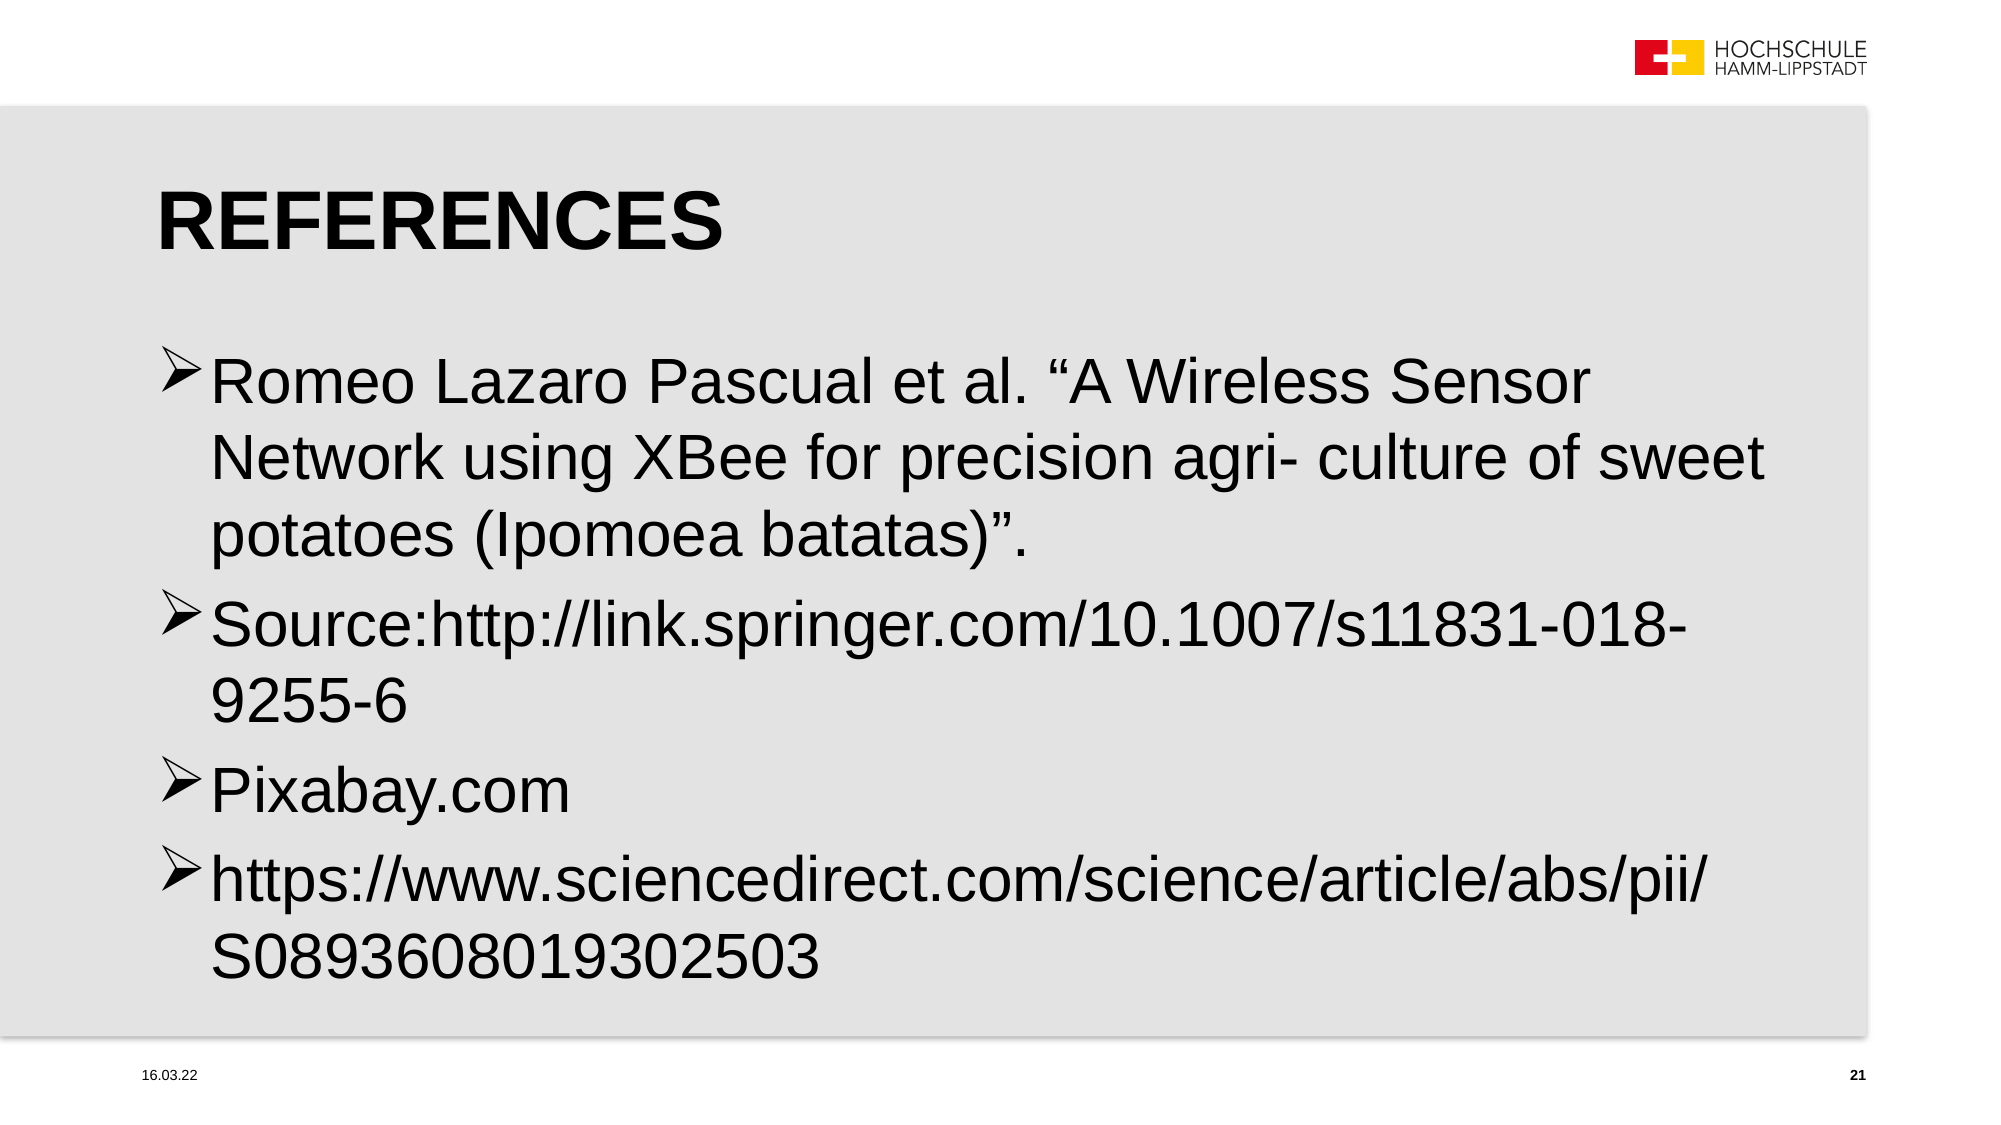

# REFERENCES
Romeo Lazaro Pascual et al. “A Wireless Sensor Network using XBee for precision agri- culture of sweet potatoes (Ipomoea batatas)”.
Source:http://link.springer.com/10.1007/s11831-018-9255-6
Pixabay.com
https://www.sciencedirect.com/science/article/abs/pii/S0893608019302503
16.03.22

21